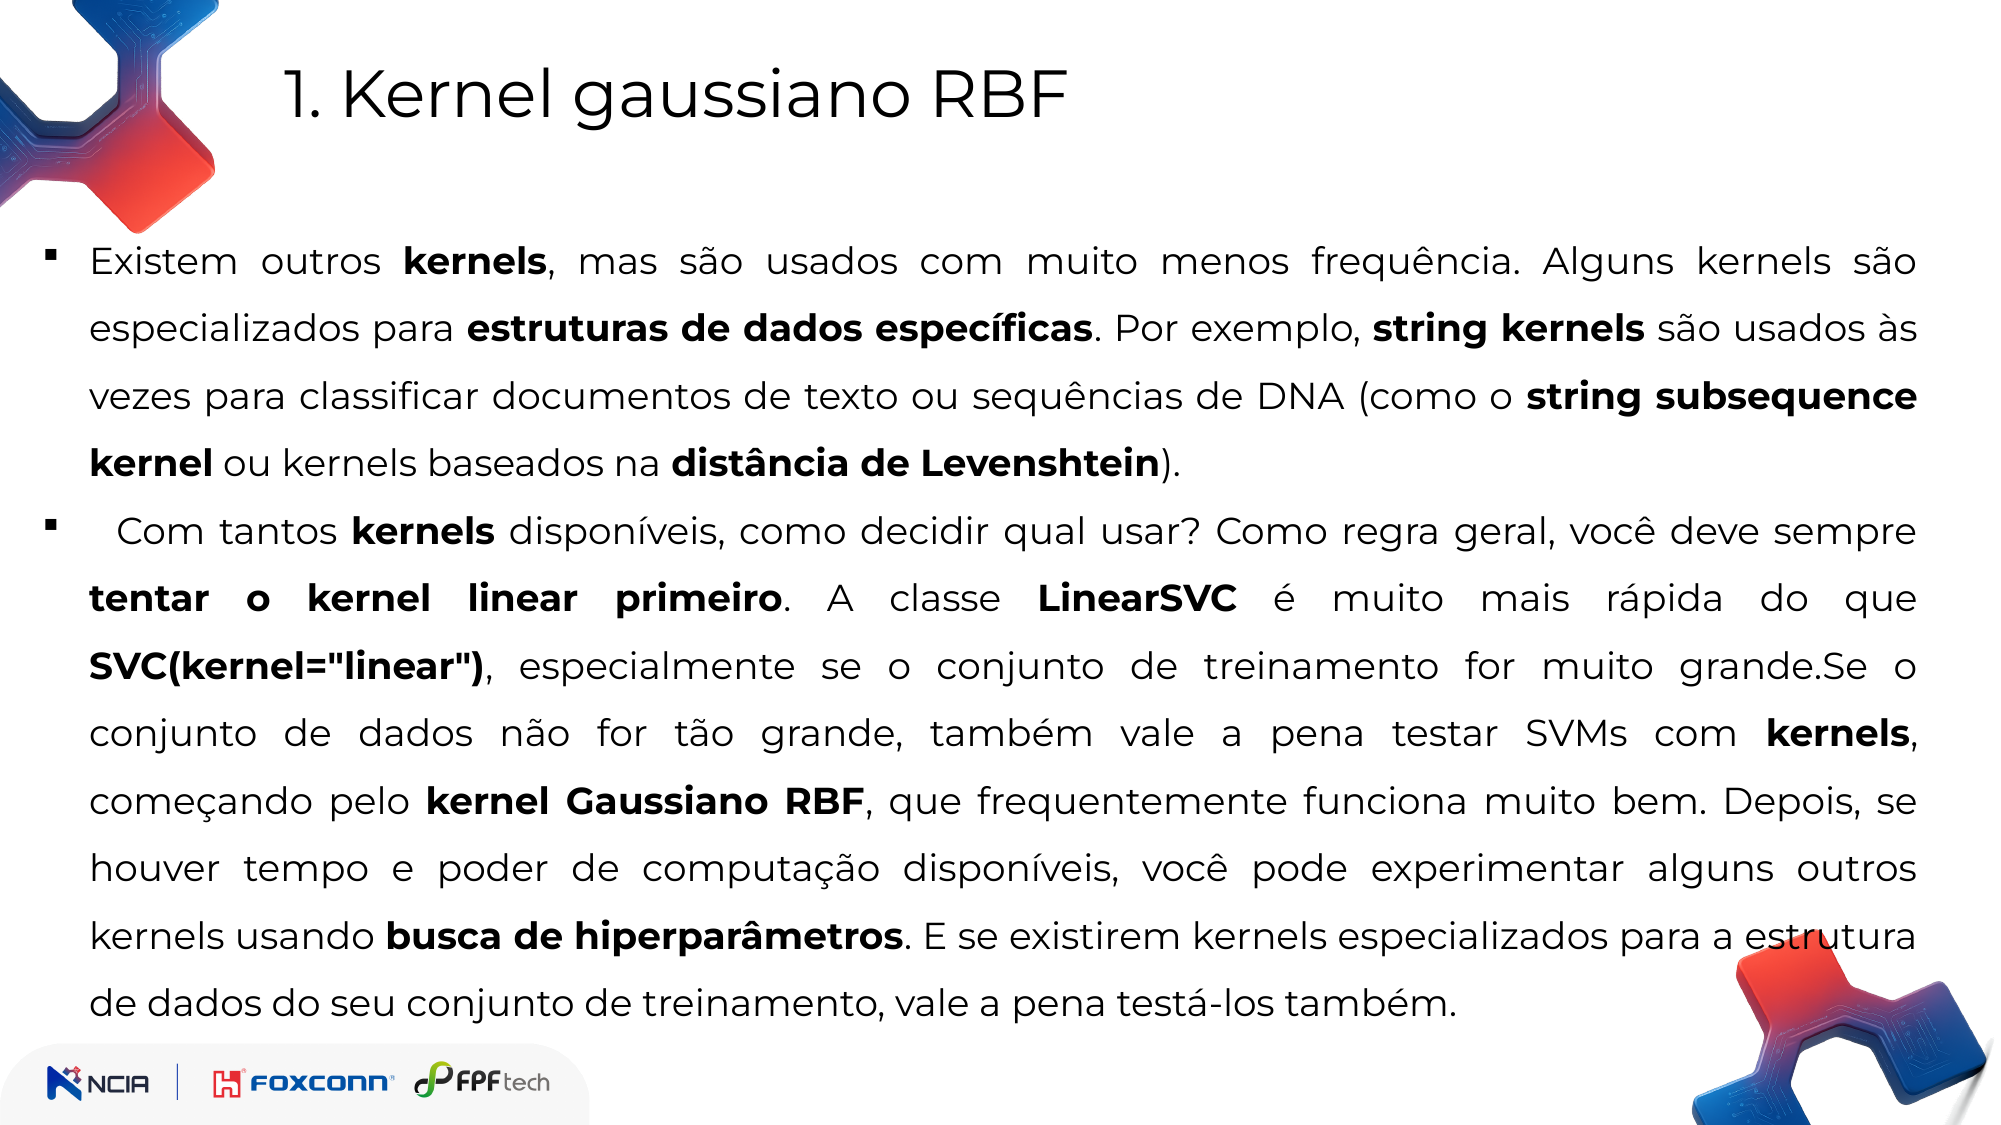

1. Kernel gaussiano RBF

Existem outros kernels, mas são usados com muito menos frequência. Alguns kernels são especializados para estruturas de dados específicas. Por exemplo, string kernels são usados às vezes para classificar documentos de texto ou sequências de DNA (como o string subsequence kernel ou kernels baseados na distância de Levenshtein).
  Com tantos kernels disponíveis, como decidir qual usar? Como regra geral, você deve sempre tentar o kernel linear primeiro. A classe LinearSVC é muito mais rápida do que SVC(kernel="linear"), especialmente se o conjunto de treinamento for muito grande.Se o conjunto de dados não for tão grande, também vale a pena testar SVMs com kernels, começando pelo kernel Gaussiano RBF, que frequentemente funciona muito bem. Depois, se houver tempo e poder de computação disponíveis, você pode experimentar alguns outros kernels usando busca de hiperparâmetros. E se existirem kernels especializados para a estrutura de dados do seu conjunto de treinamento, vale a pena testá-los também.